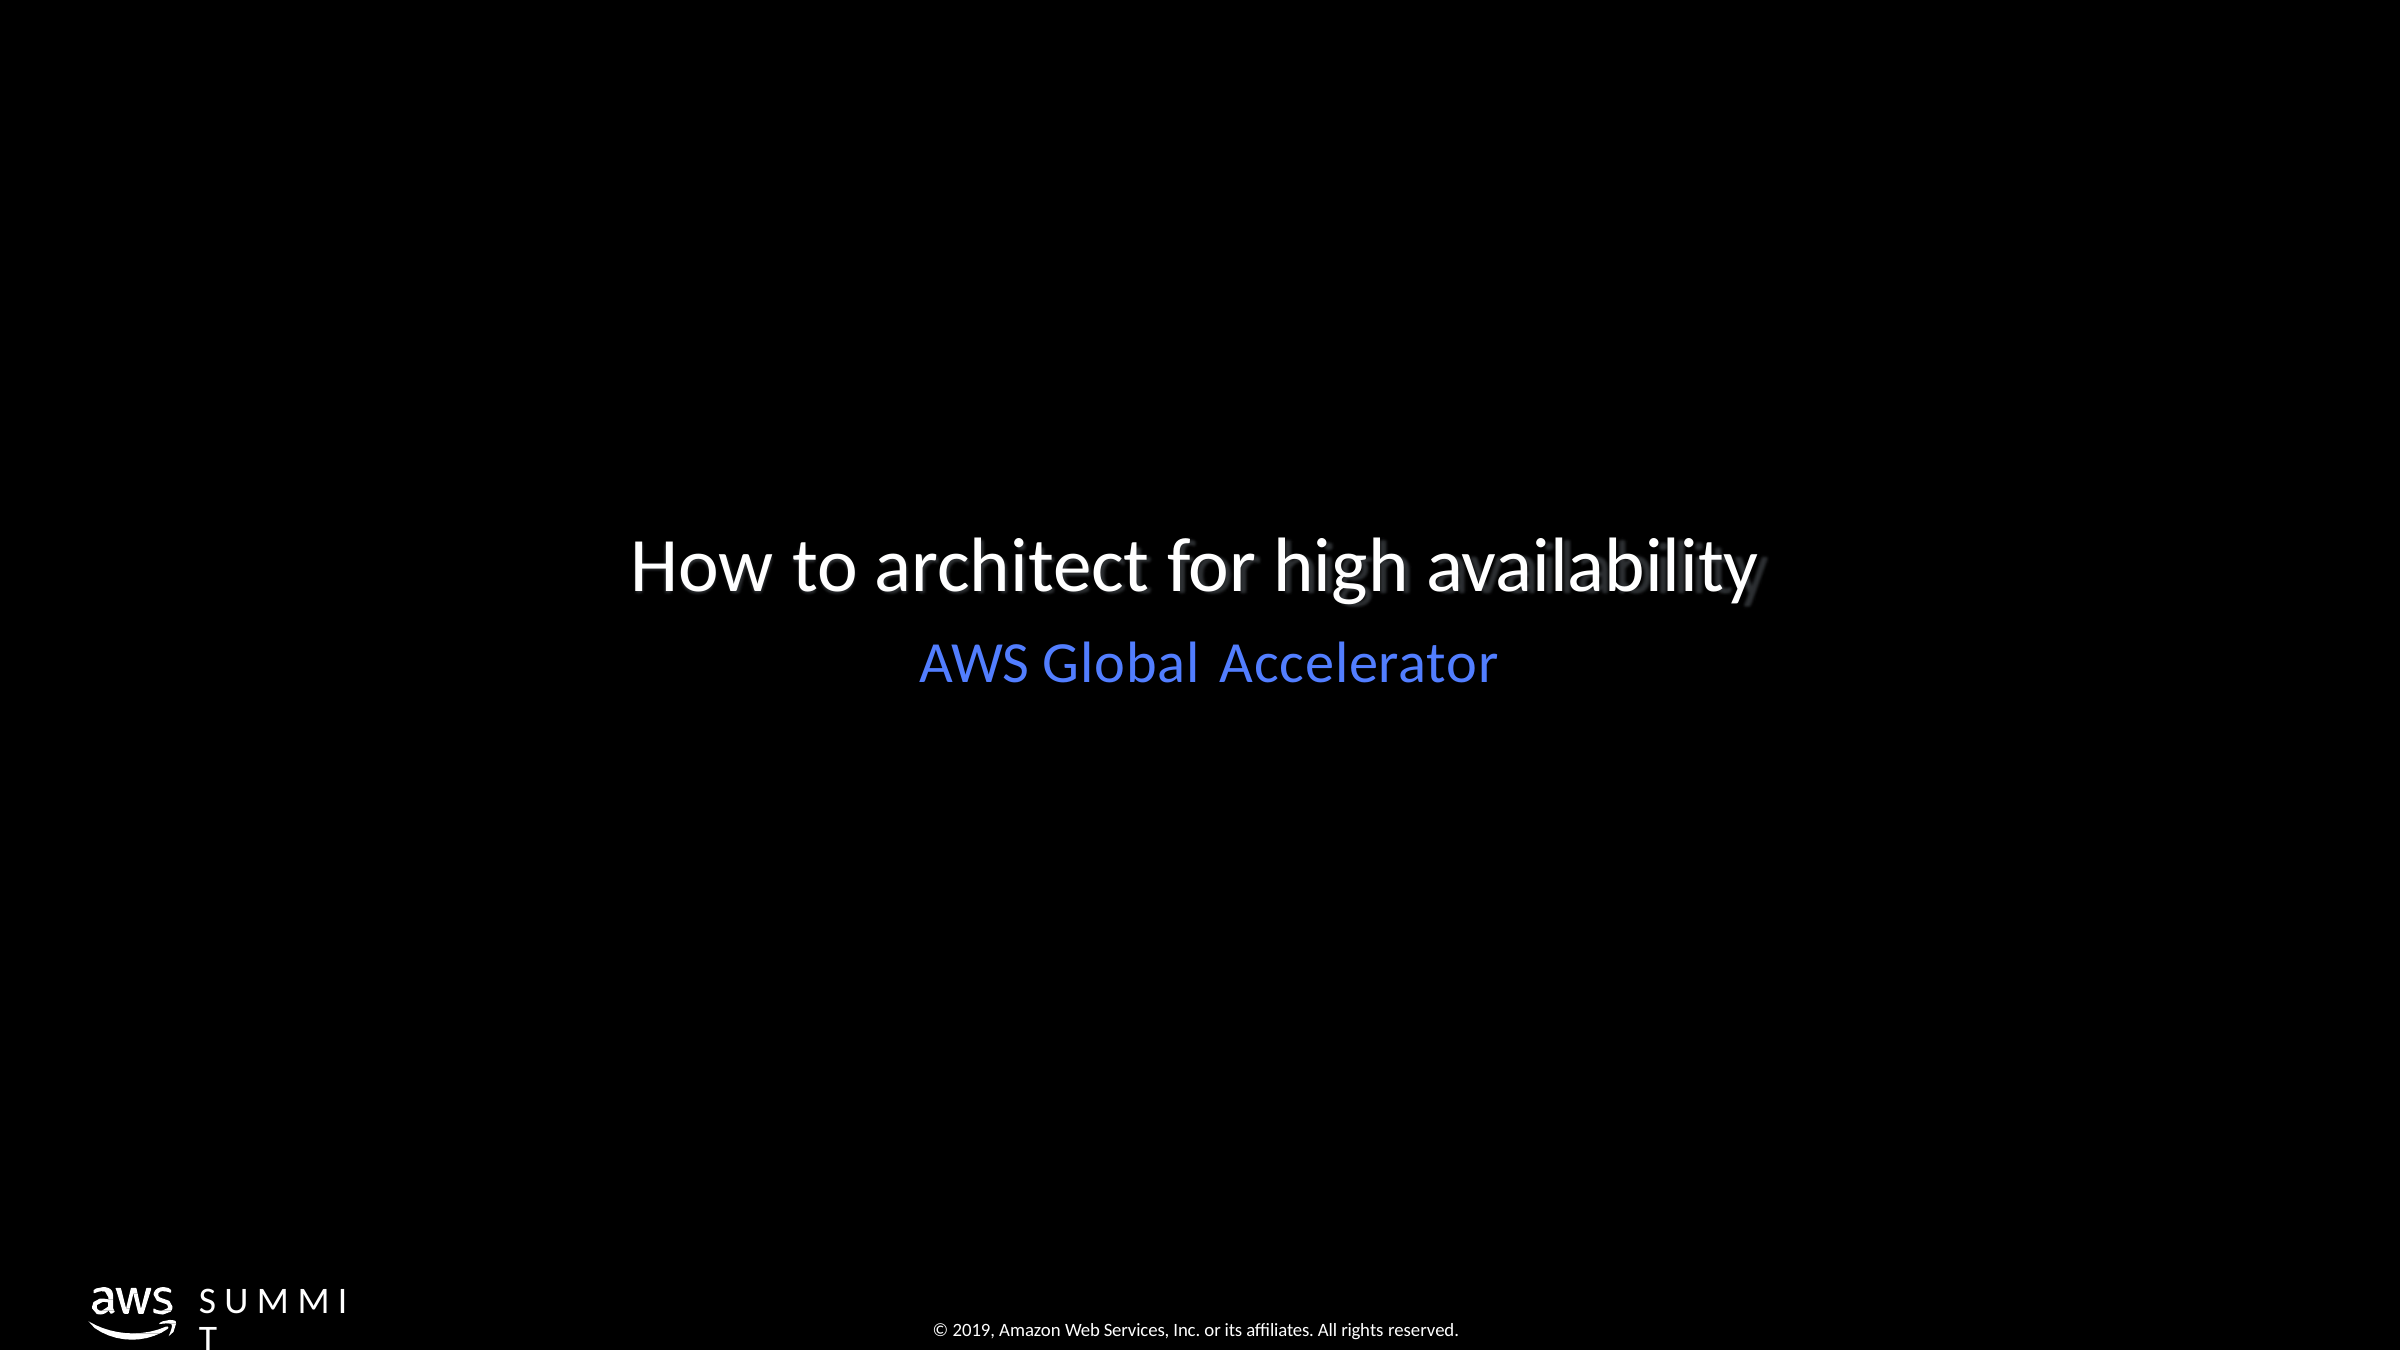

# How to architect for high availability
AWS Global Accelerator

S U M M I T
© 2019, Amazon Web Services, Inc. or its affiliates. All rights reserved.